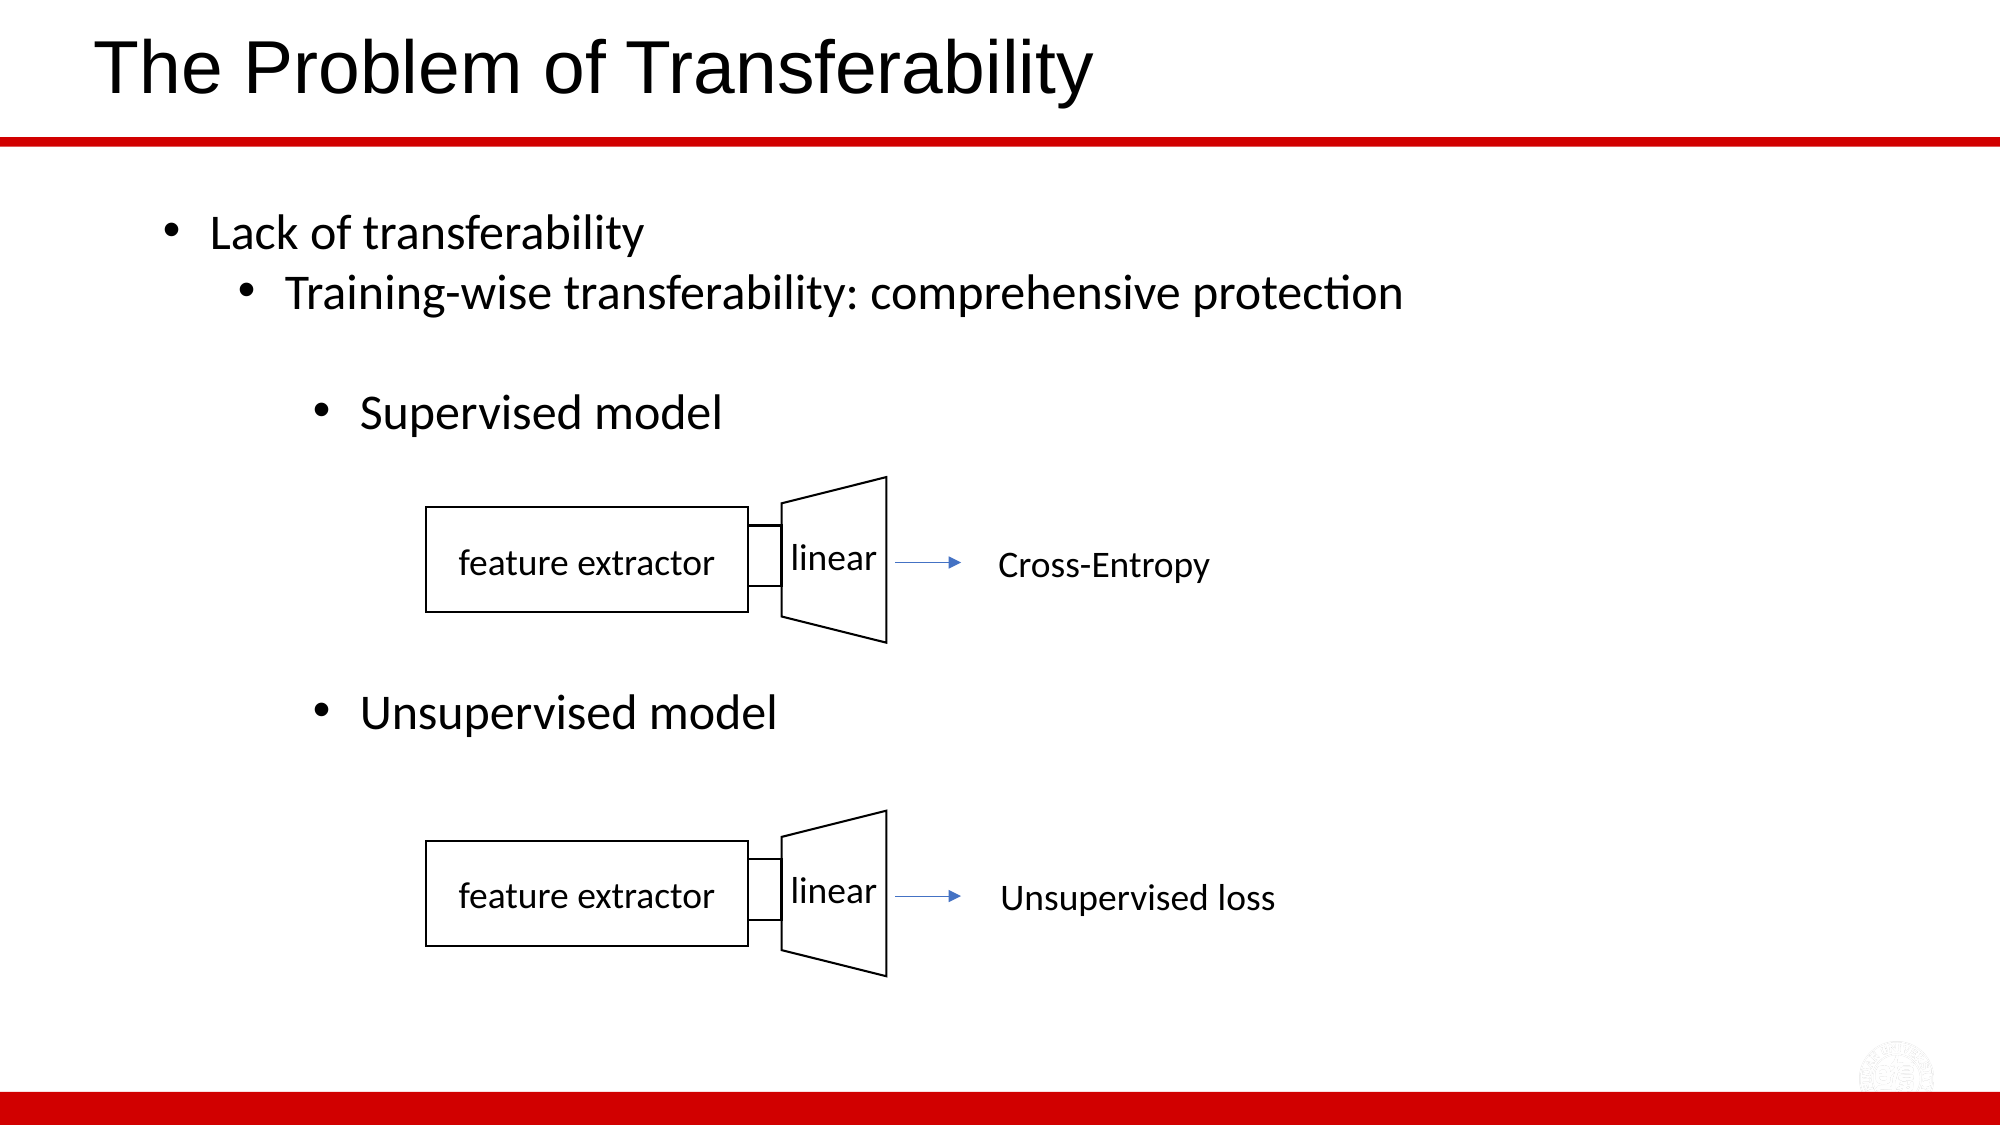

# The Problem of Transferability
Lack of transferability
Training-wise transferability: comprehensive protection

Supervised model

Unsupervised model
feature extractor

linear
Cross-Entropy
feature extractor

linear
Unsupervised loss